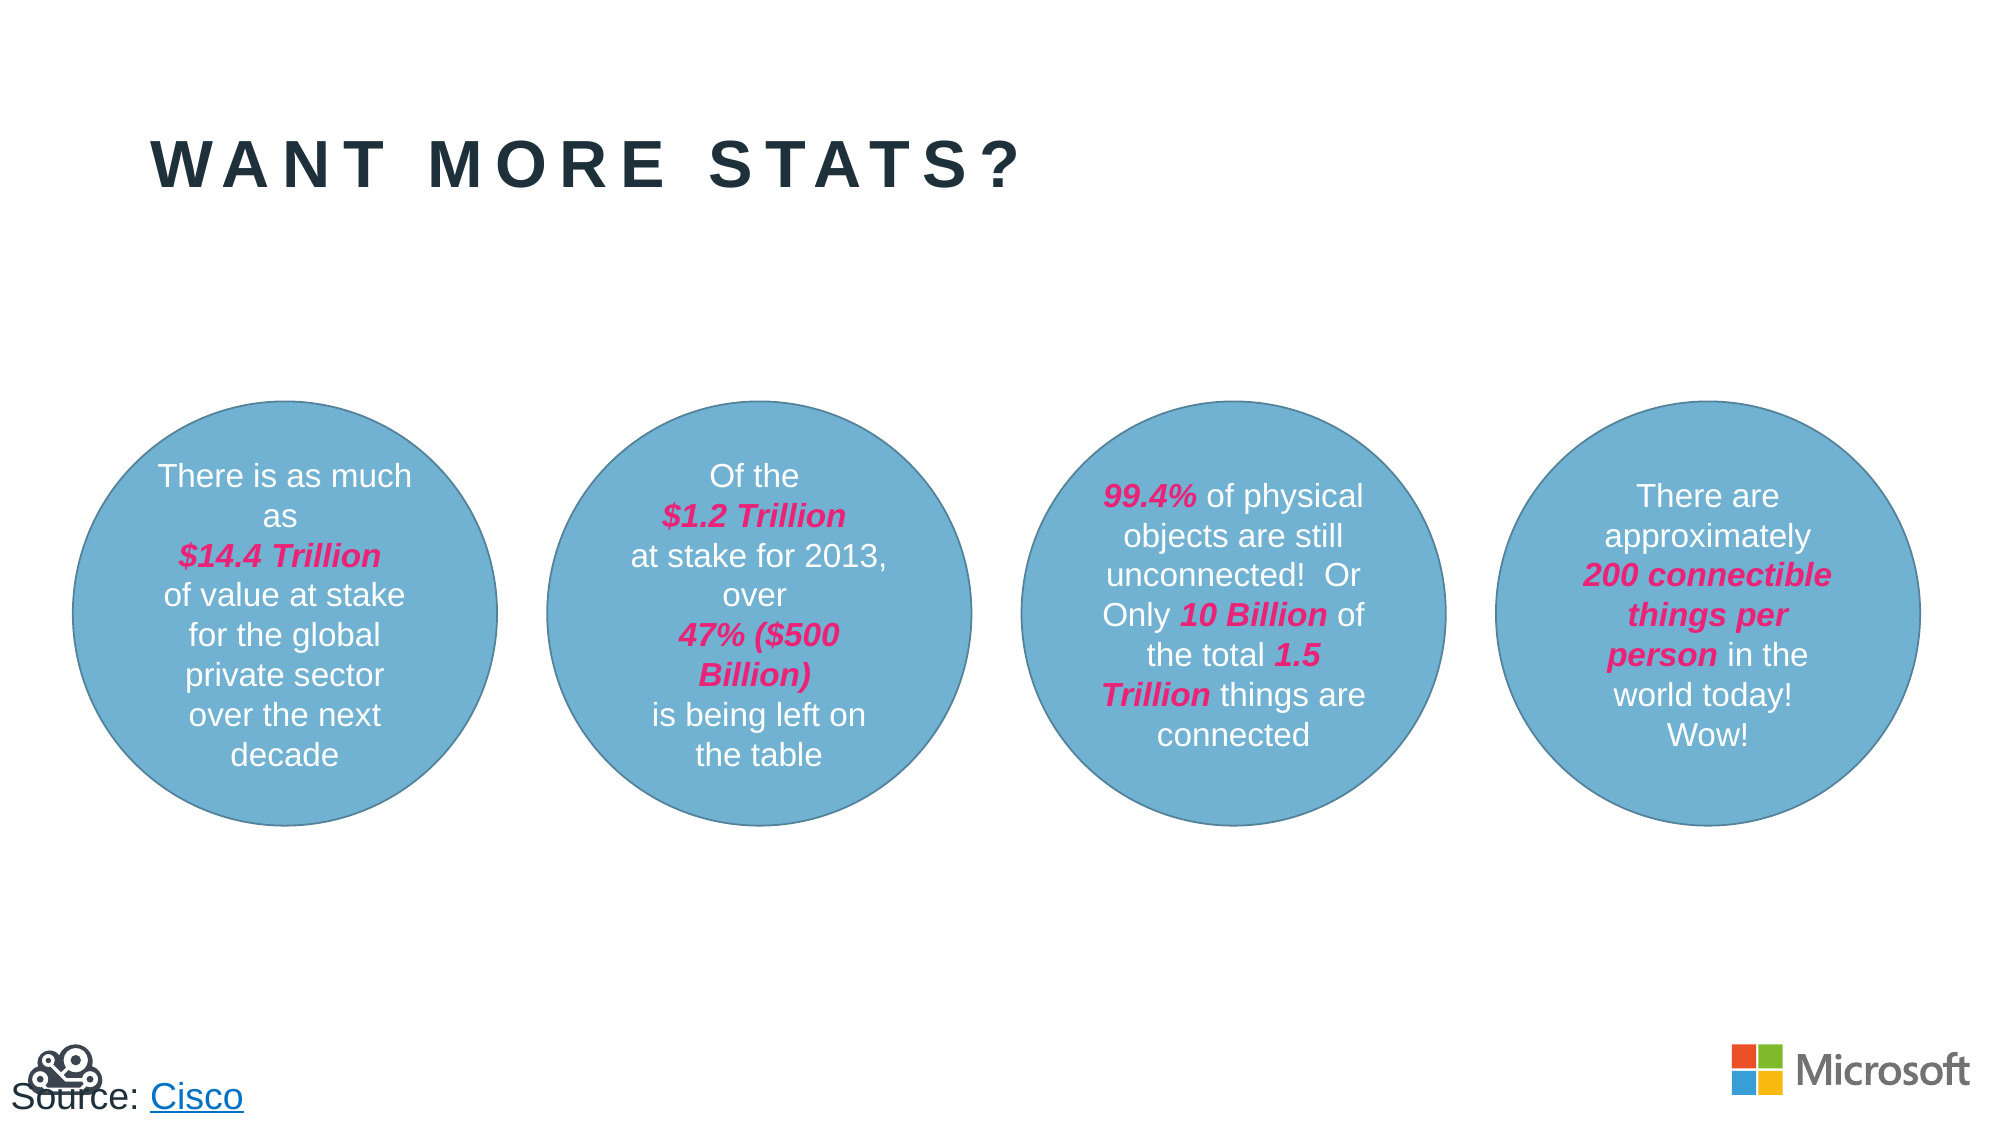

# Want more stats?
Of the
$1.2 Trillion
at stake for 2013, over
47% ($500 Billion)
is being left on the table
99.4% of physical objects are still unconnected!  Or Only 10 Billion of the total 1.5 Trillion things are connected
There are approximately 200 connectible things per person in the world today!  Wow!
There is as much as
$14.4 Trillion
of value at stake for the global private sector over the next decade
Source: Cisco